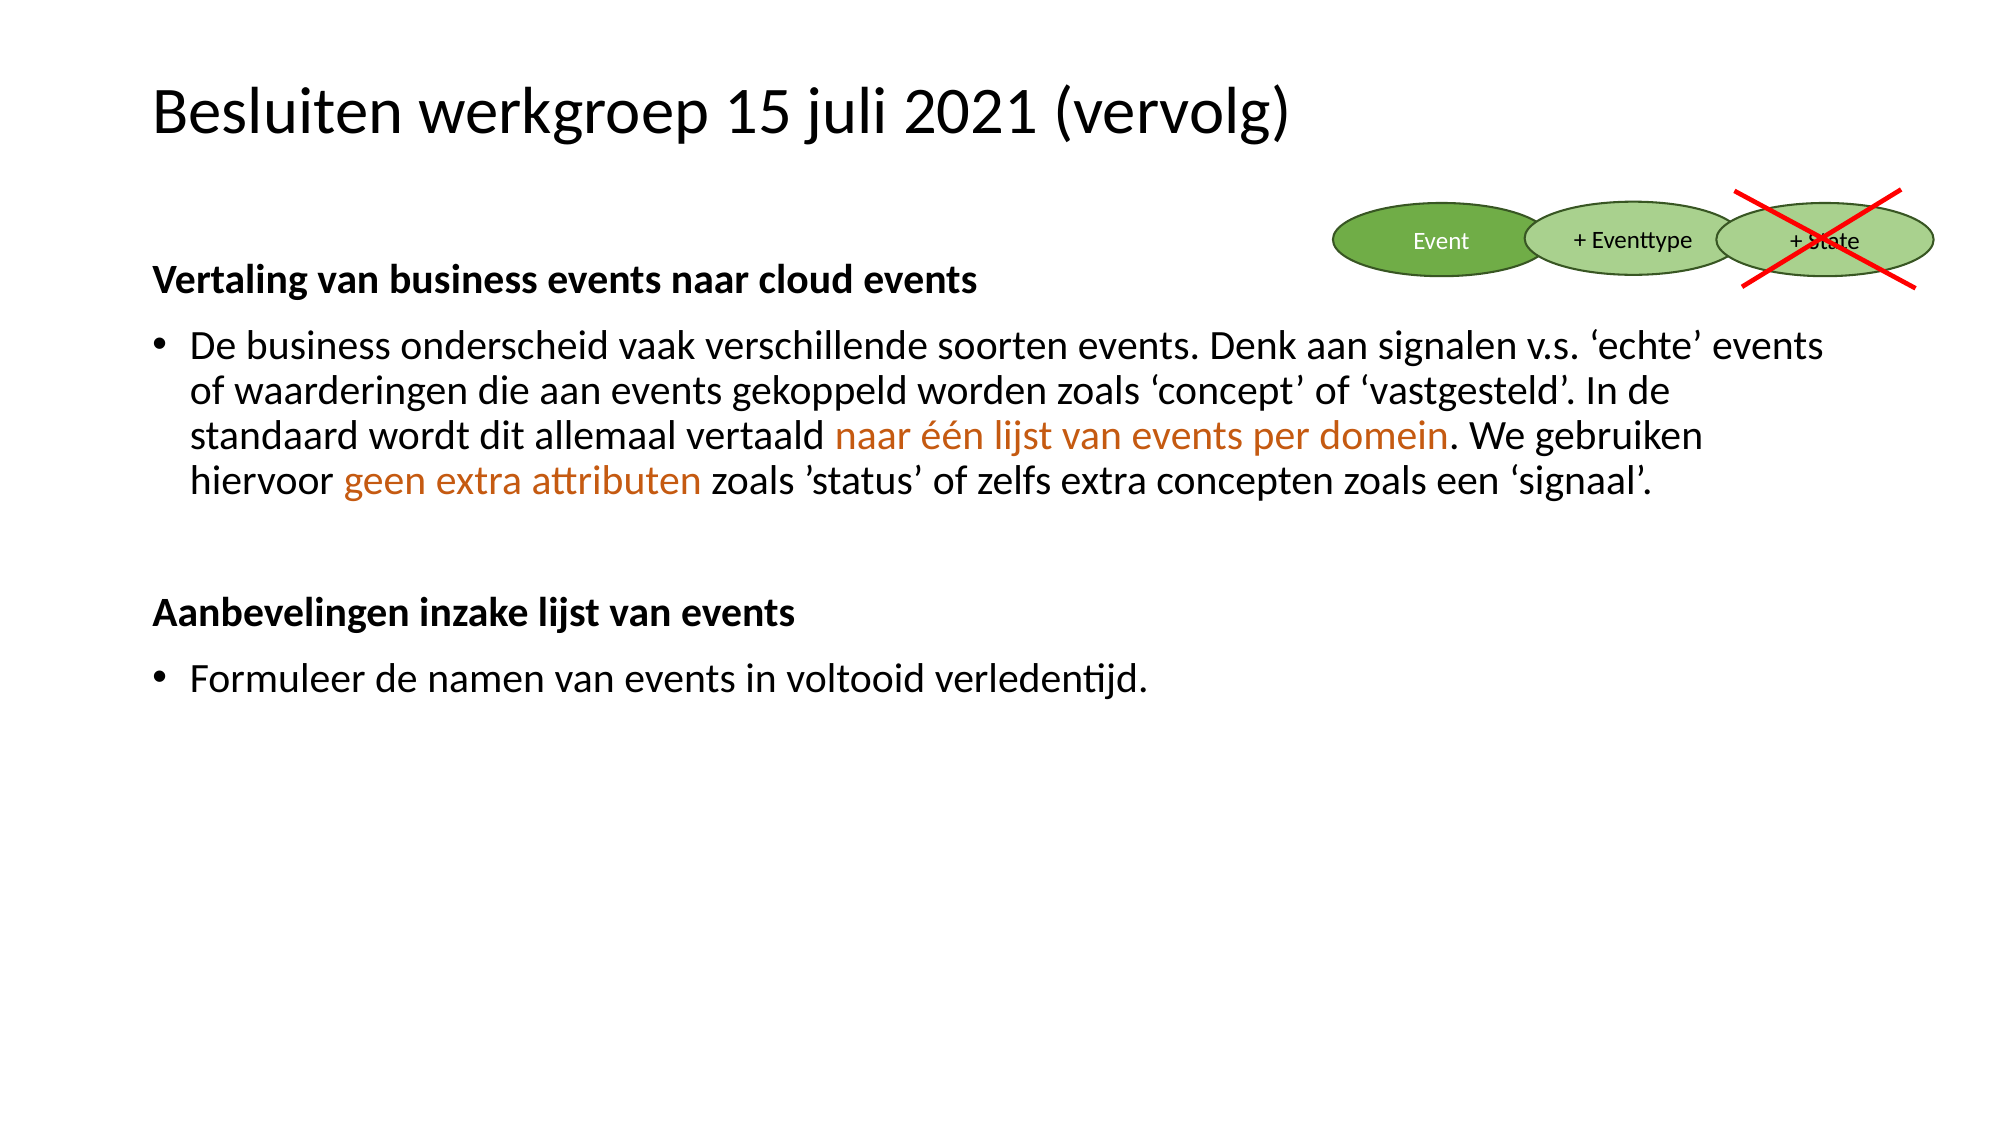

# Besluiten werkgroep 15 juli 2021 (vervolg)

Vertaling van business events naar cloud events
De business onderscheid vaak verschillende soorten events. Denk aan signalen v.s. ‘echte’ events of waarderingen die aan events gekoppeld worden zoals ‘concept’ of ‘vastgesteld’. In de standaard wordt dit allemaal vertaald naar één lijst van events per domein. We gebruiken hiervoor geen extra attributen zoals ’status’ of zelfs extra concepten zoals een ‘signaal’.

Aanbevelingen inzake lijst van events
Formuleer de namen van events in voltooid verledentijd.

+ Eventtype
Event
+ State